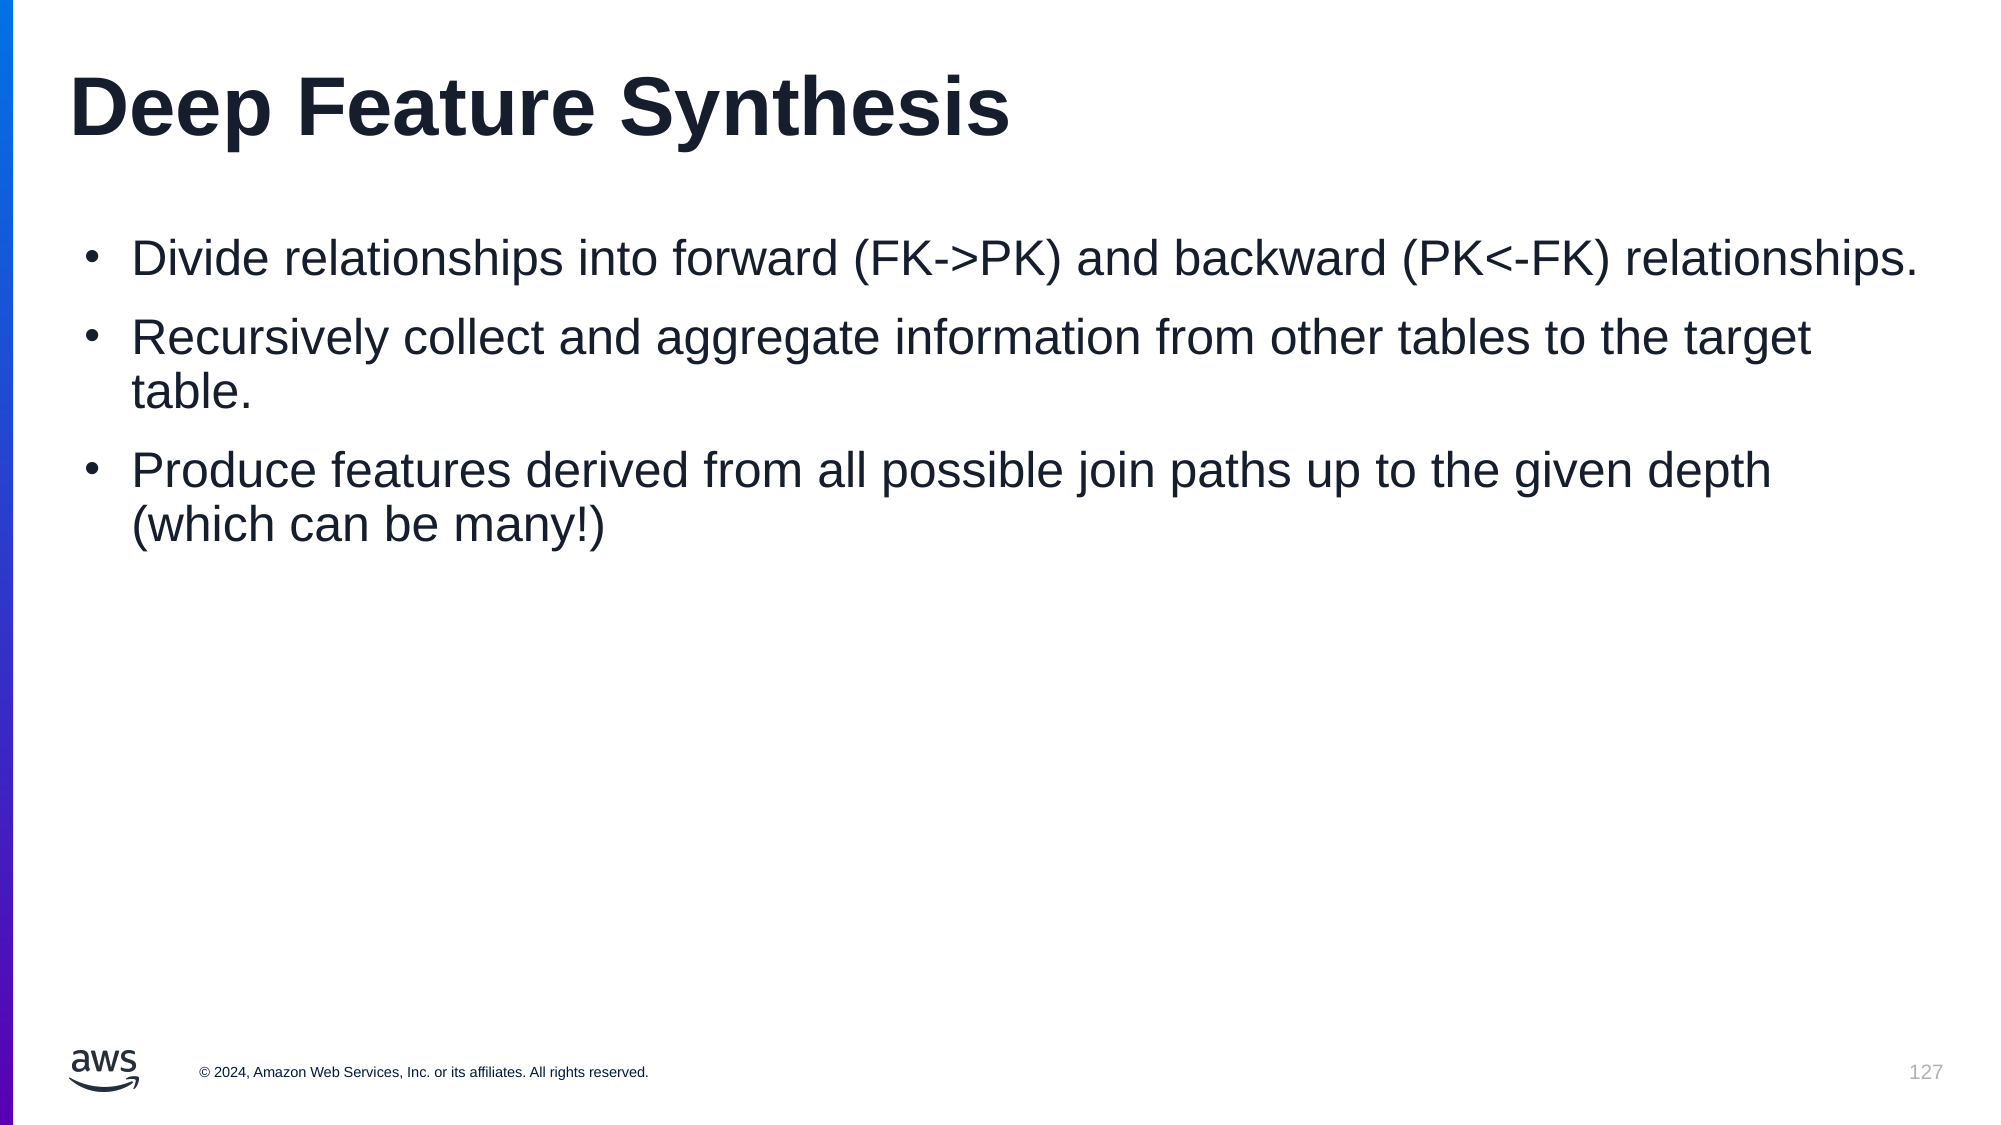

# Deep Feature Synthesis
Divide relationships into forward (FK->PK) and backward (PK<-FK) relationships.
Recursively collect and aggregate information from other tables to the target table.
Produce features derived from all possible join paths up to the given depth (which can be many!)
127